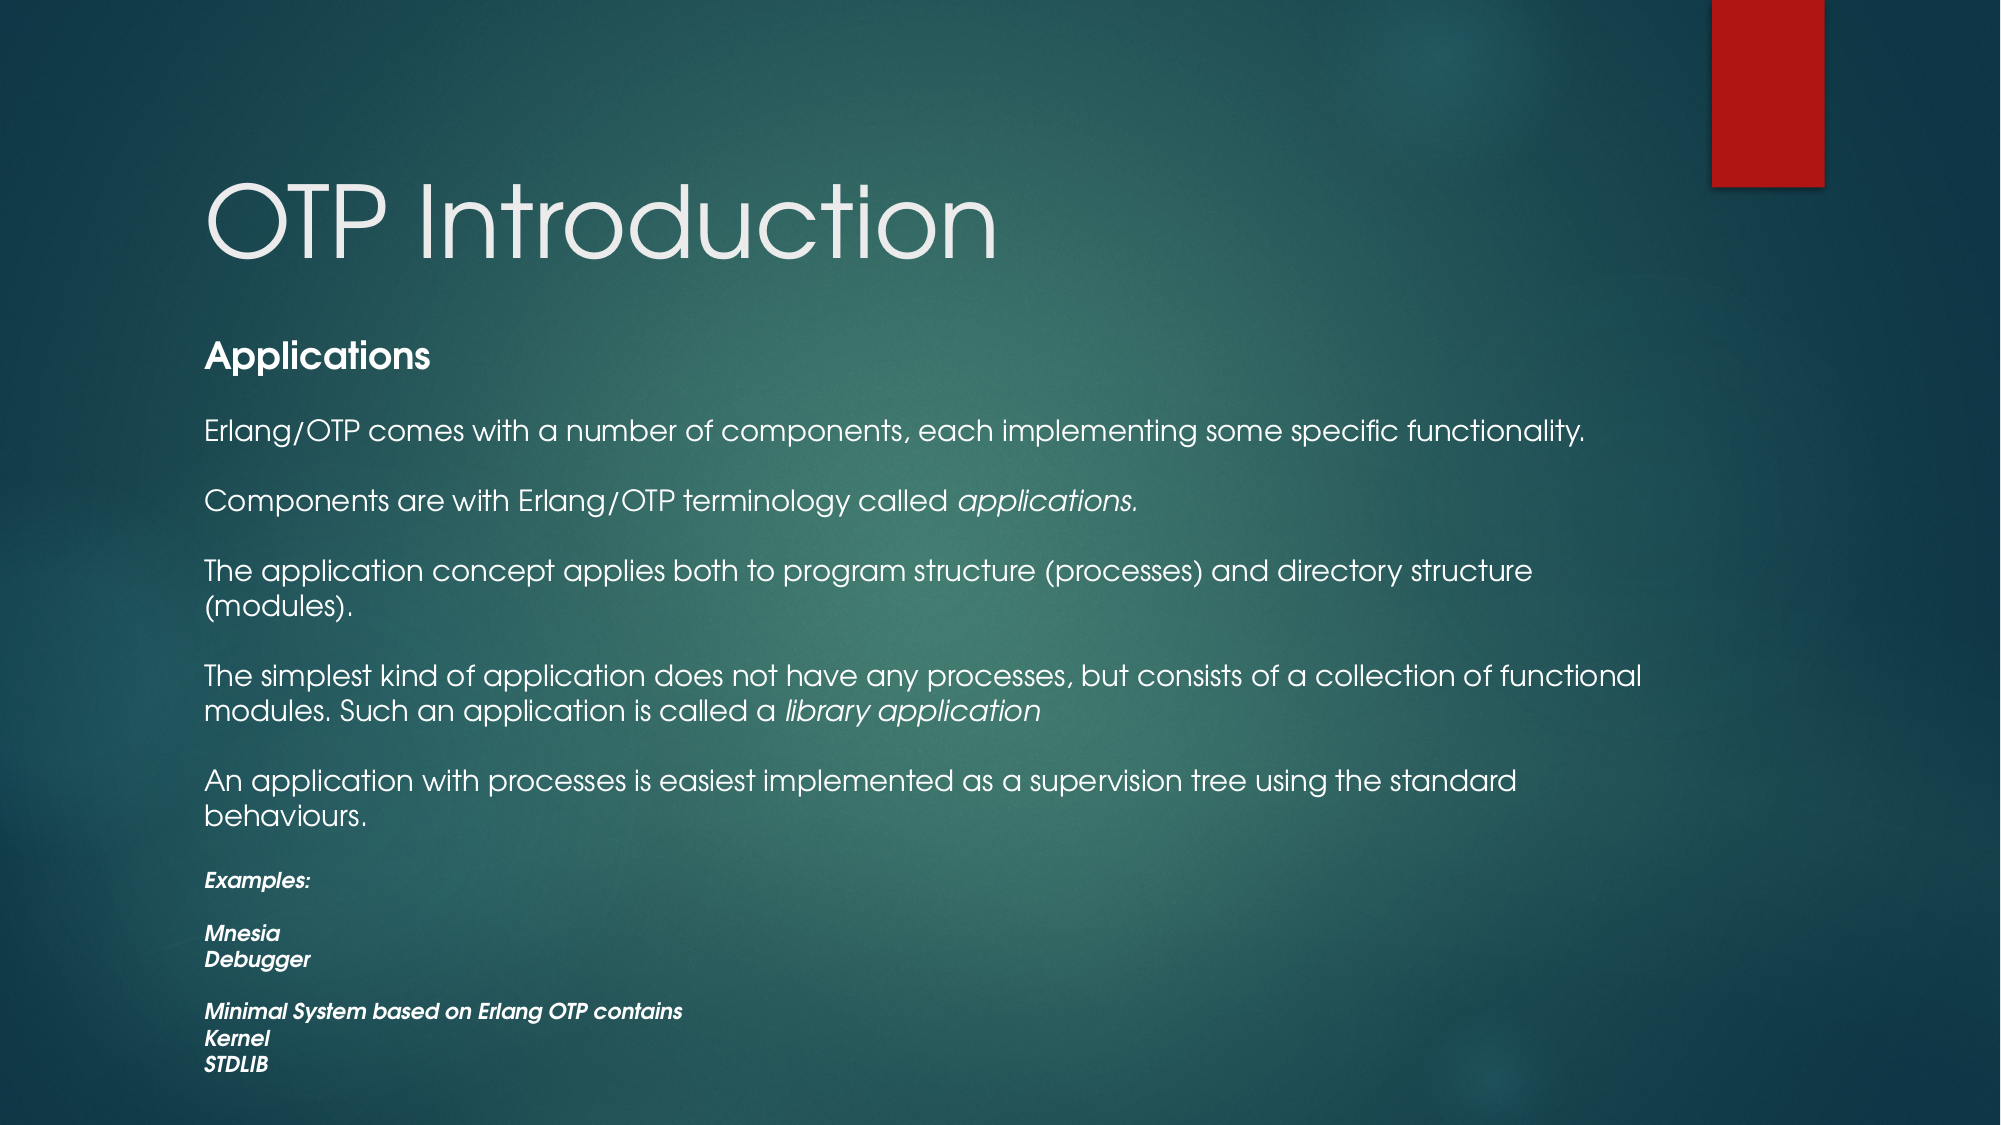

# OTP Introduction

Applications

Erlang/OTP comes with a number of components, each implementing some specific functionality.

Components are with Erlang/OTP terminology called applications.

The application concept applies both to program structure (processes) and directory structure
(modules).

The simplest kind of application does not have any processes, but consists of a collection of functional
modules. Such an application is called a library application

An application with processes is easiest implemented as a supervision tree using the standard
behaviours.

Examples:

Mnesia
Debugger

Minimal System based on Erlang OTP contains
Kernel
STDLIB